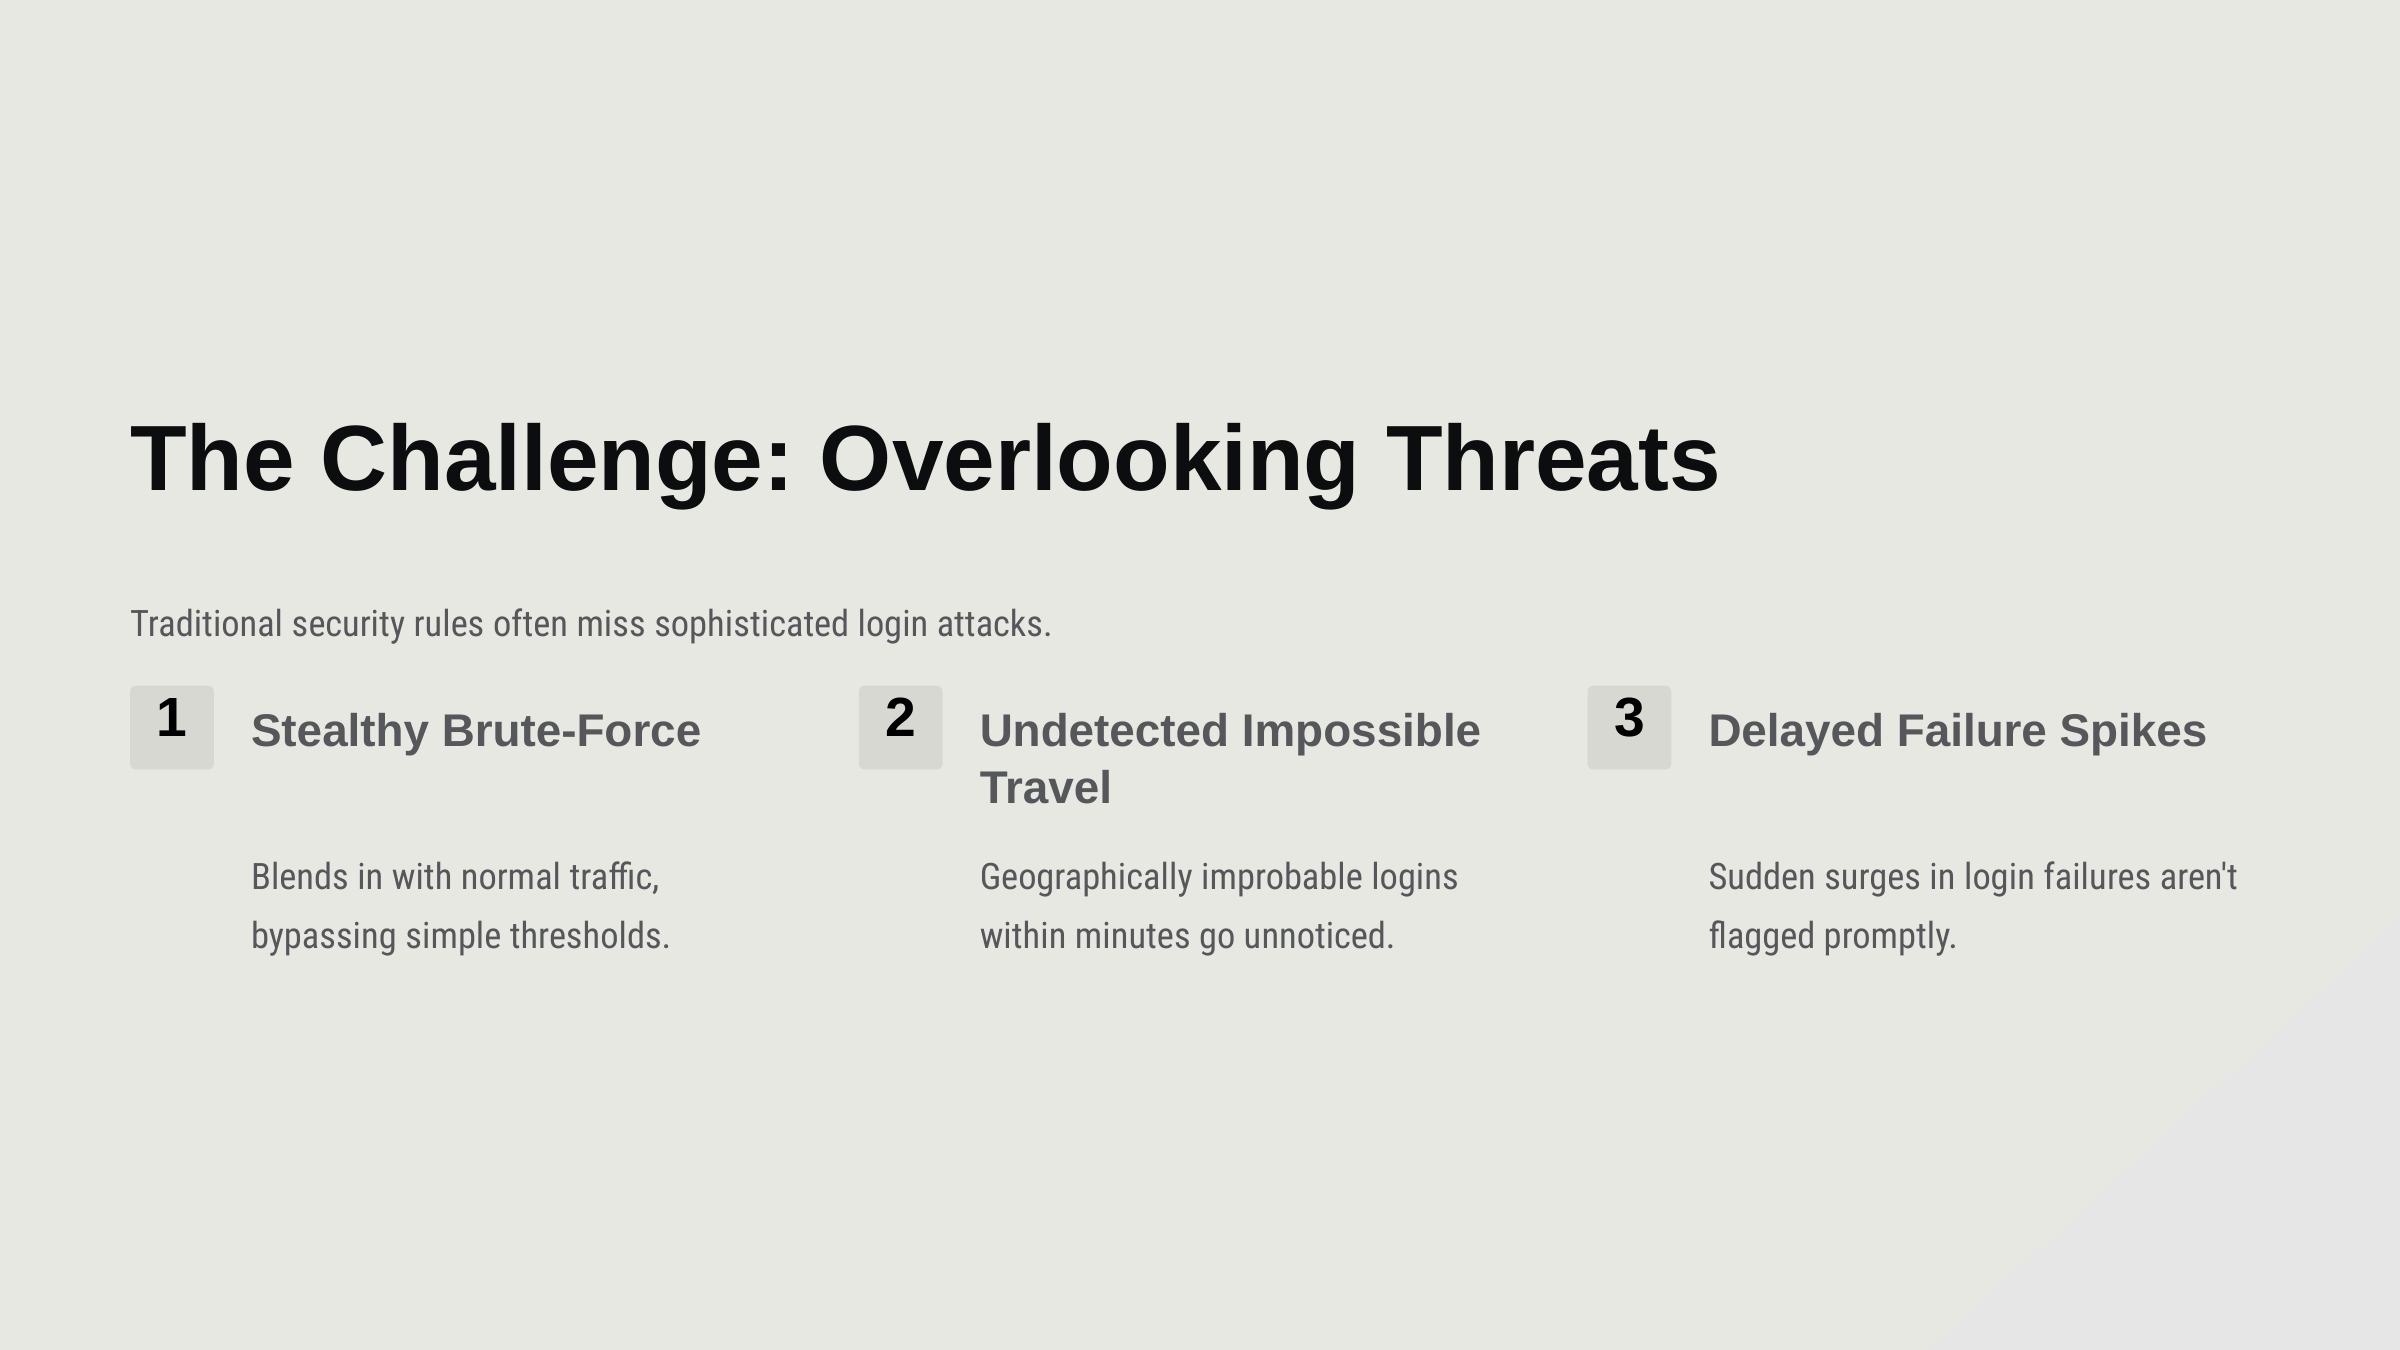

The Challenge: Overlooking Threats
Traditional security rules often miss sophisticated login attacks.

1
2
3
Stealthy Brute-Force
Undetected Impossible Travel
Delayed Failure Spikes
Blends in with normal traffic, bypassing simple thresholds.
Geographically improbable logins within minutes go unnoticed.
Sudden surges in login failures aren't flagged promptly.